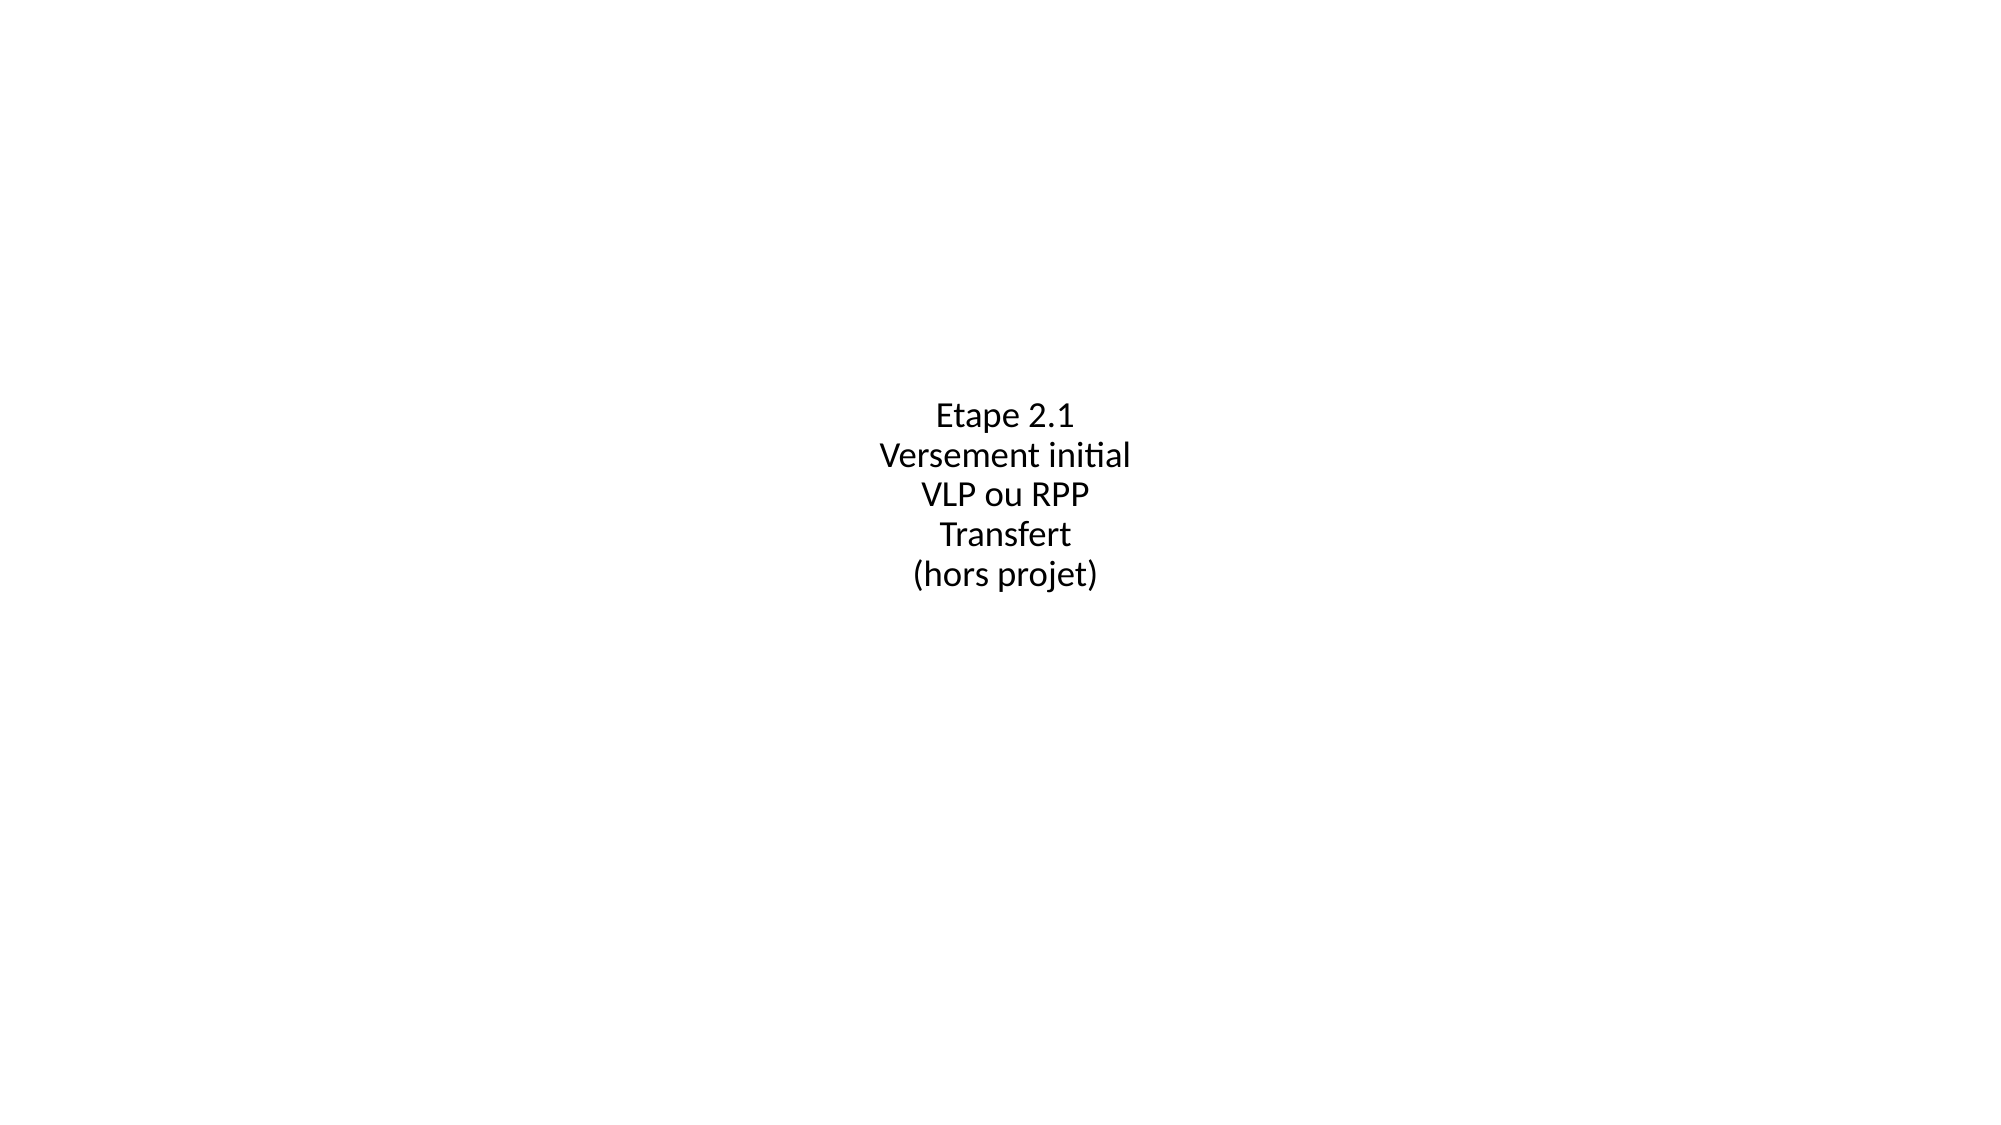

# Etape 2.1 Versement initial VLP ou RPP Transfert (hors projet)